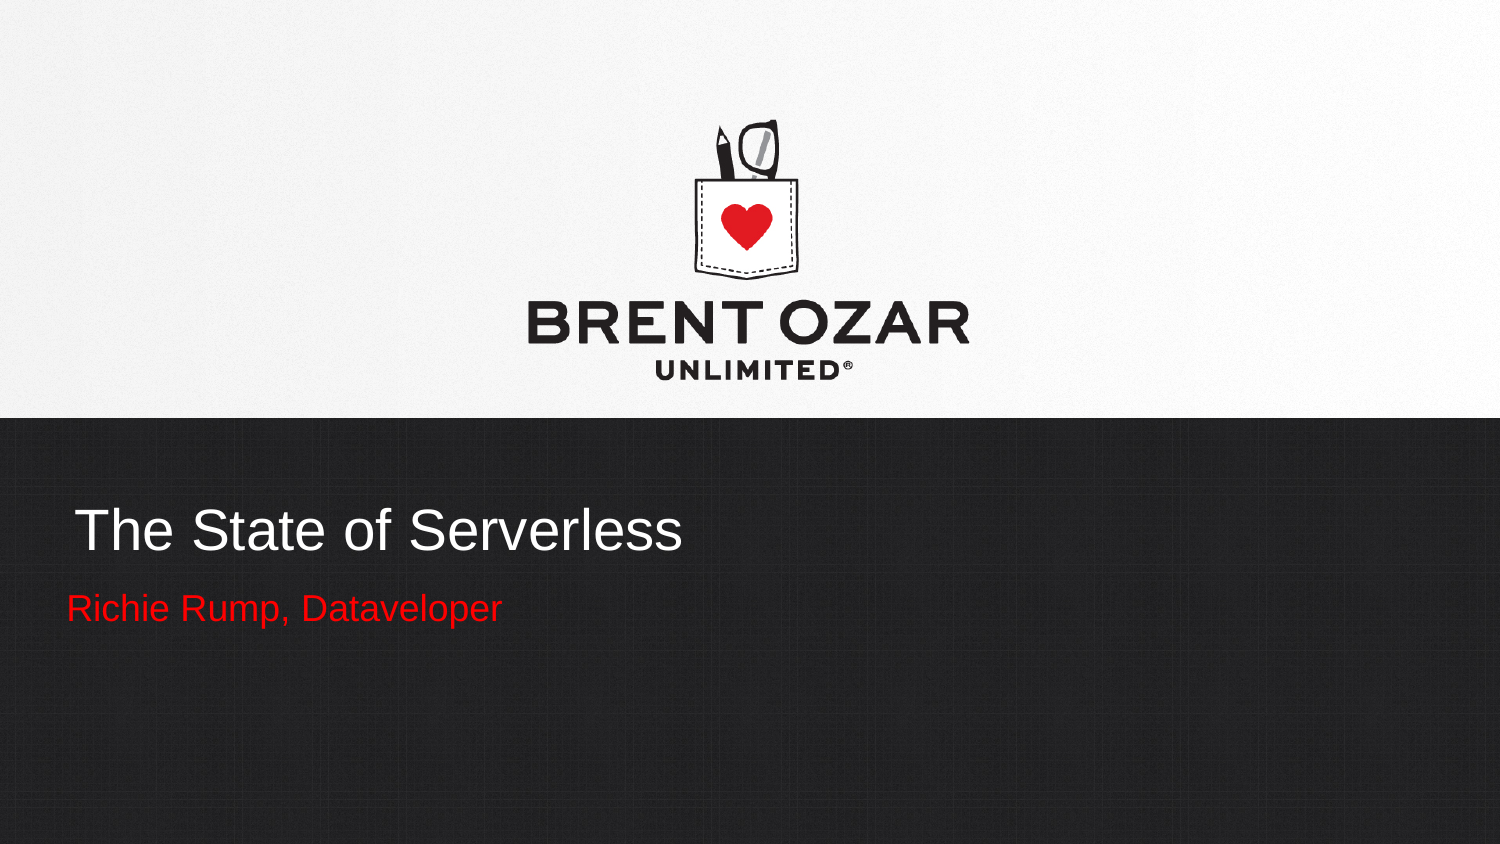

# The State of Serverless
Richie Rump, Dataveloper